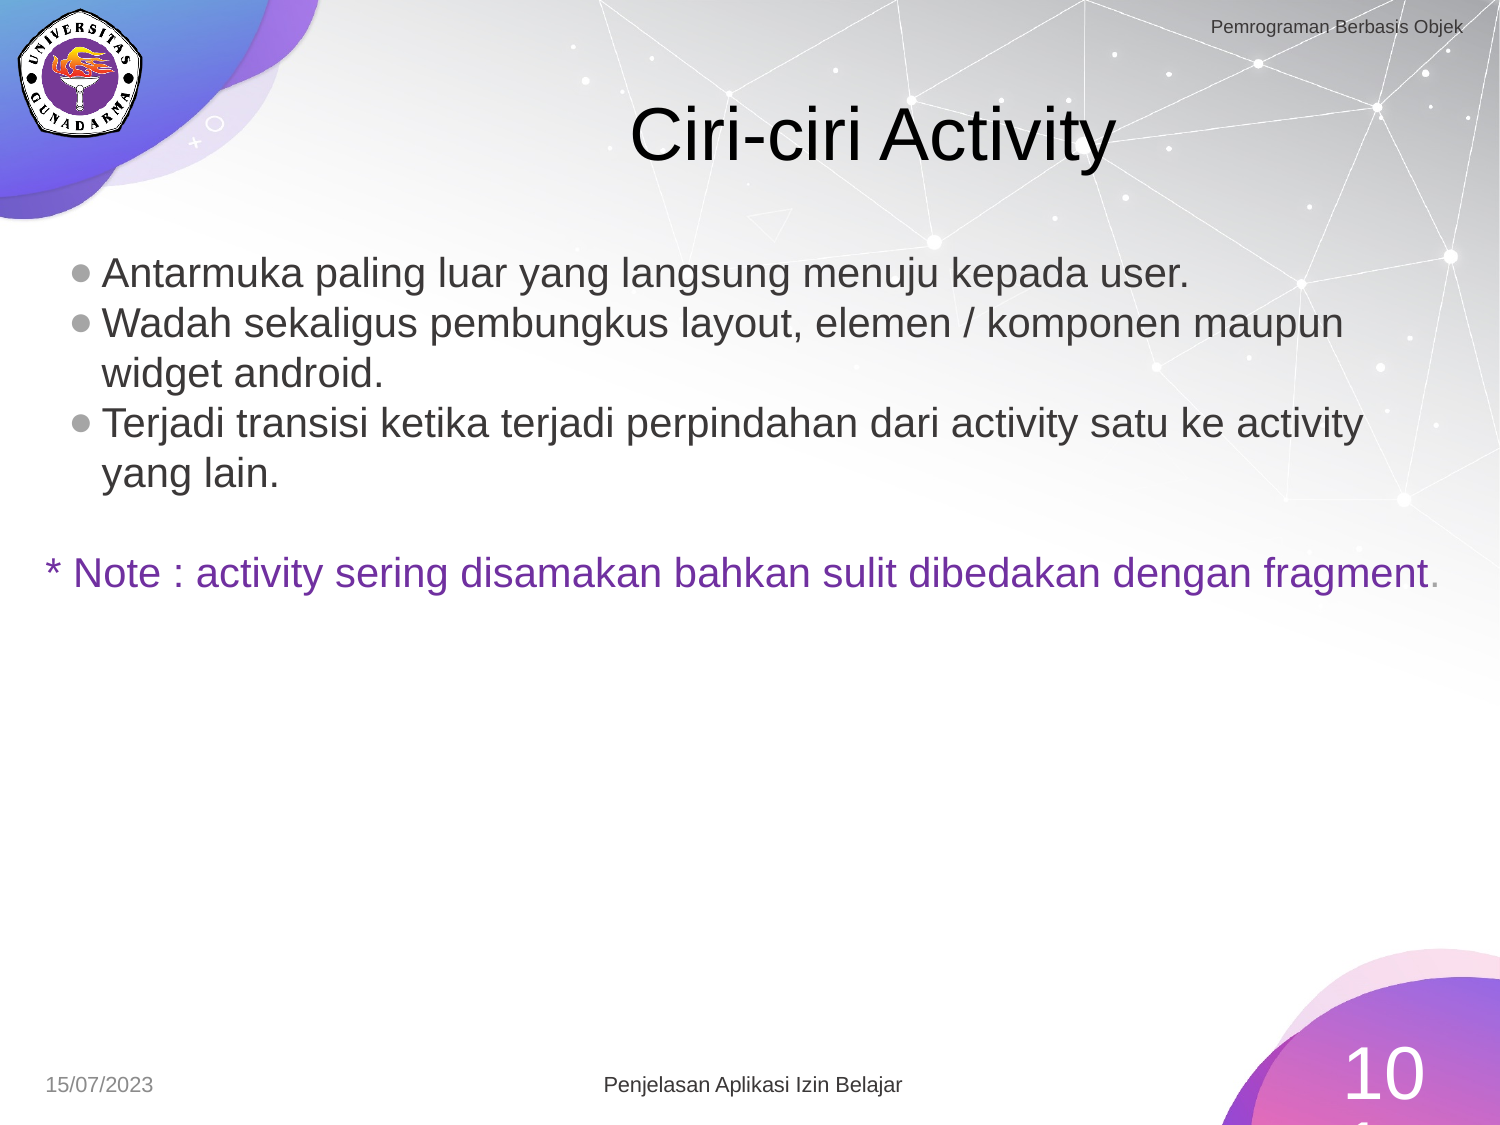

# Ciri-ciri Activity
Antarmuka paling luar yang langsung menuju kepada user.
Wadah sekaligus pembungkus layout, elemen / komponen maupun widget android.
Terjadi transisi ketika terjadi perpindahan dari activity satu ke activity yang lain.

* Note : activity sering disamakan bahkan sulit dibedakan dengan fragment.
101
Penjelasan Aplikasi Izin Belajar
15/07/2023